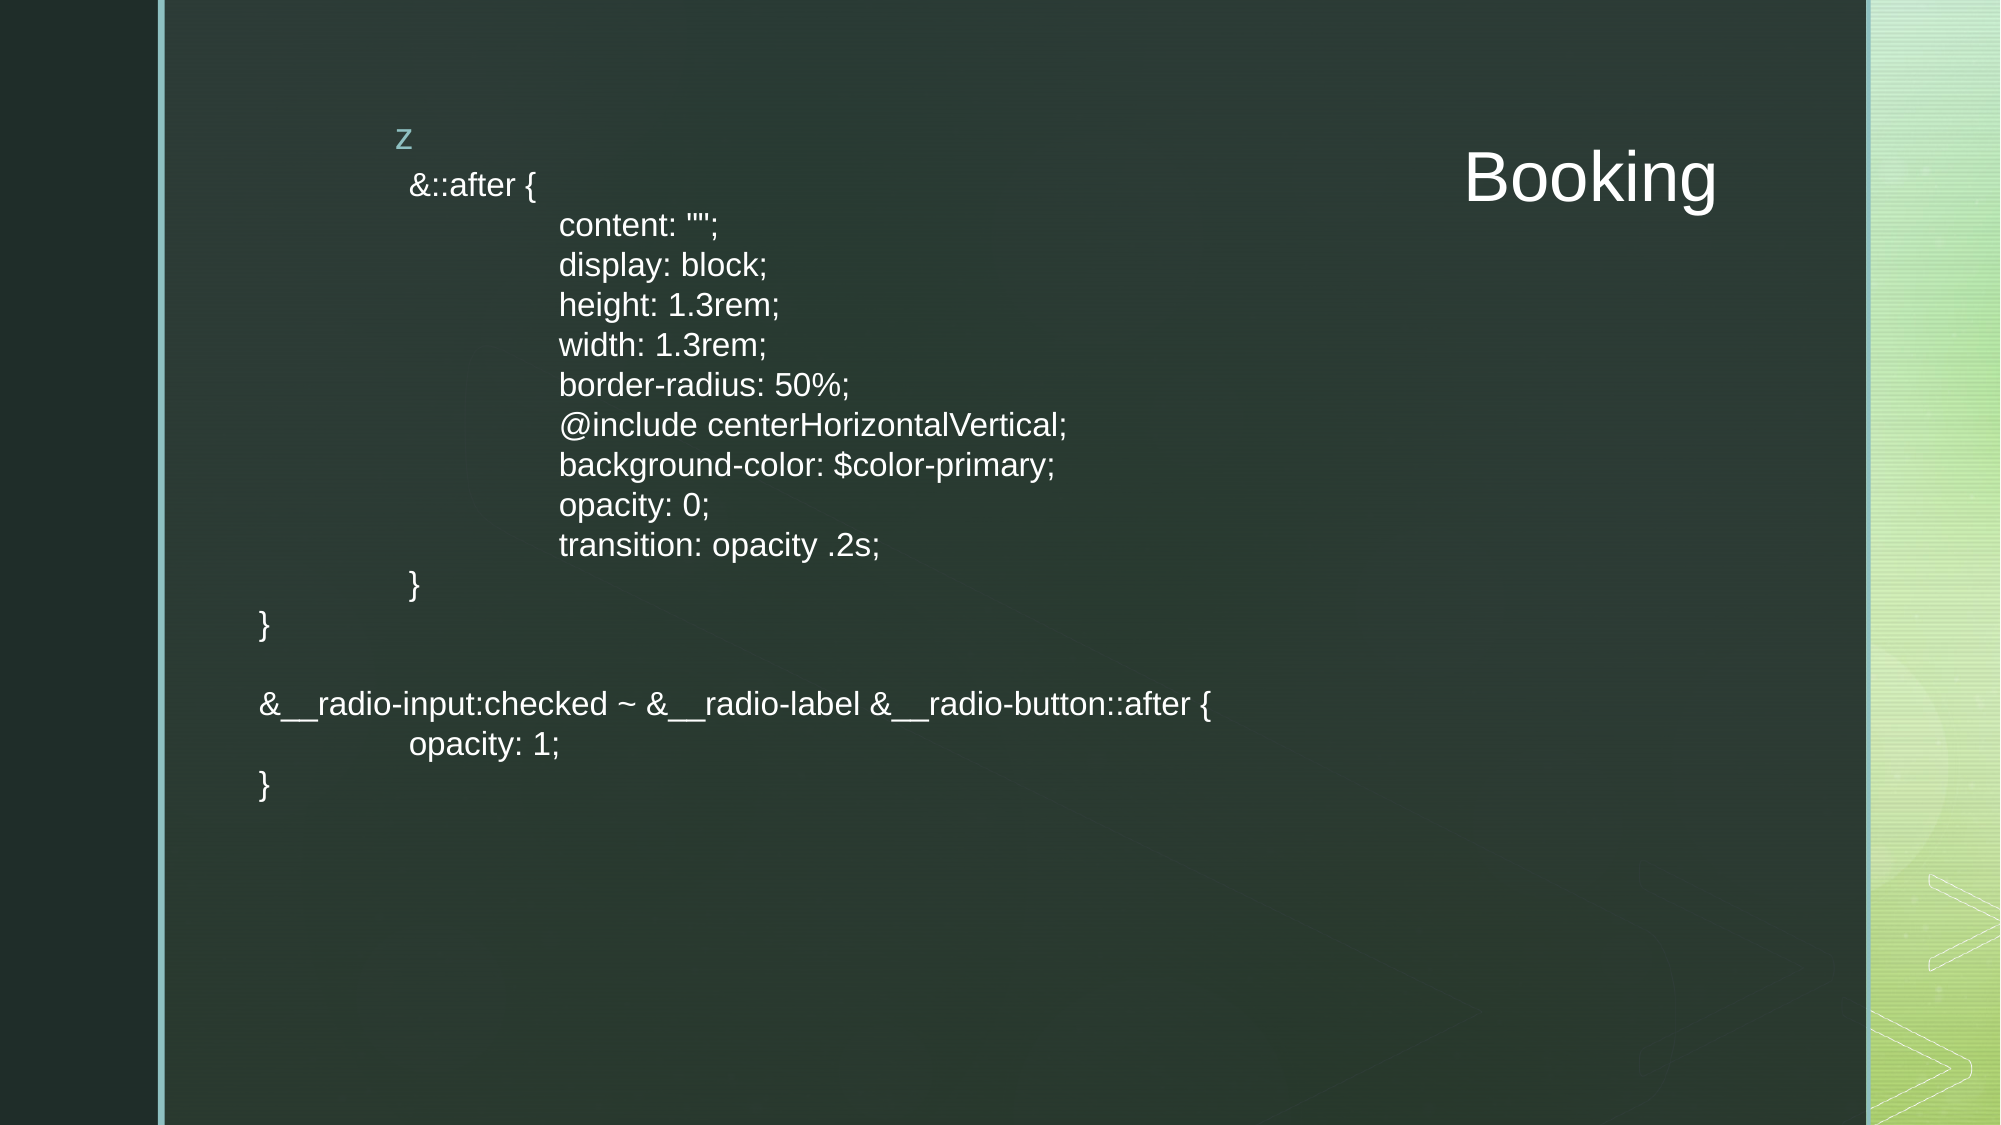

&::after {
		content: "";
		display: block;
		height: 1.3rem;
		width: 1.3rem;
		border-radius: 50%;
		@include centerHorizontalVertical;
		background-color: $color-primary;
		opacity: 0;
		transition: opacity .2s;
	}
}
&__radio-input:checked ~ &__radio-label &__radio-button::after {
	opacity: 1;
}

# Booking